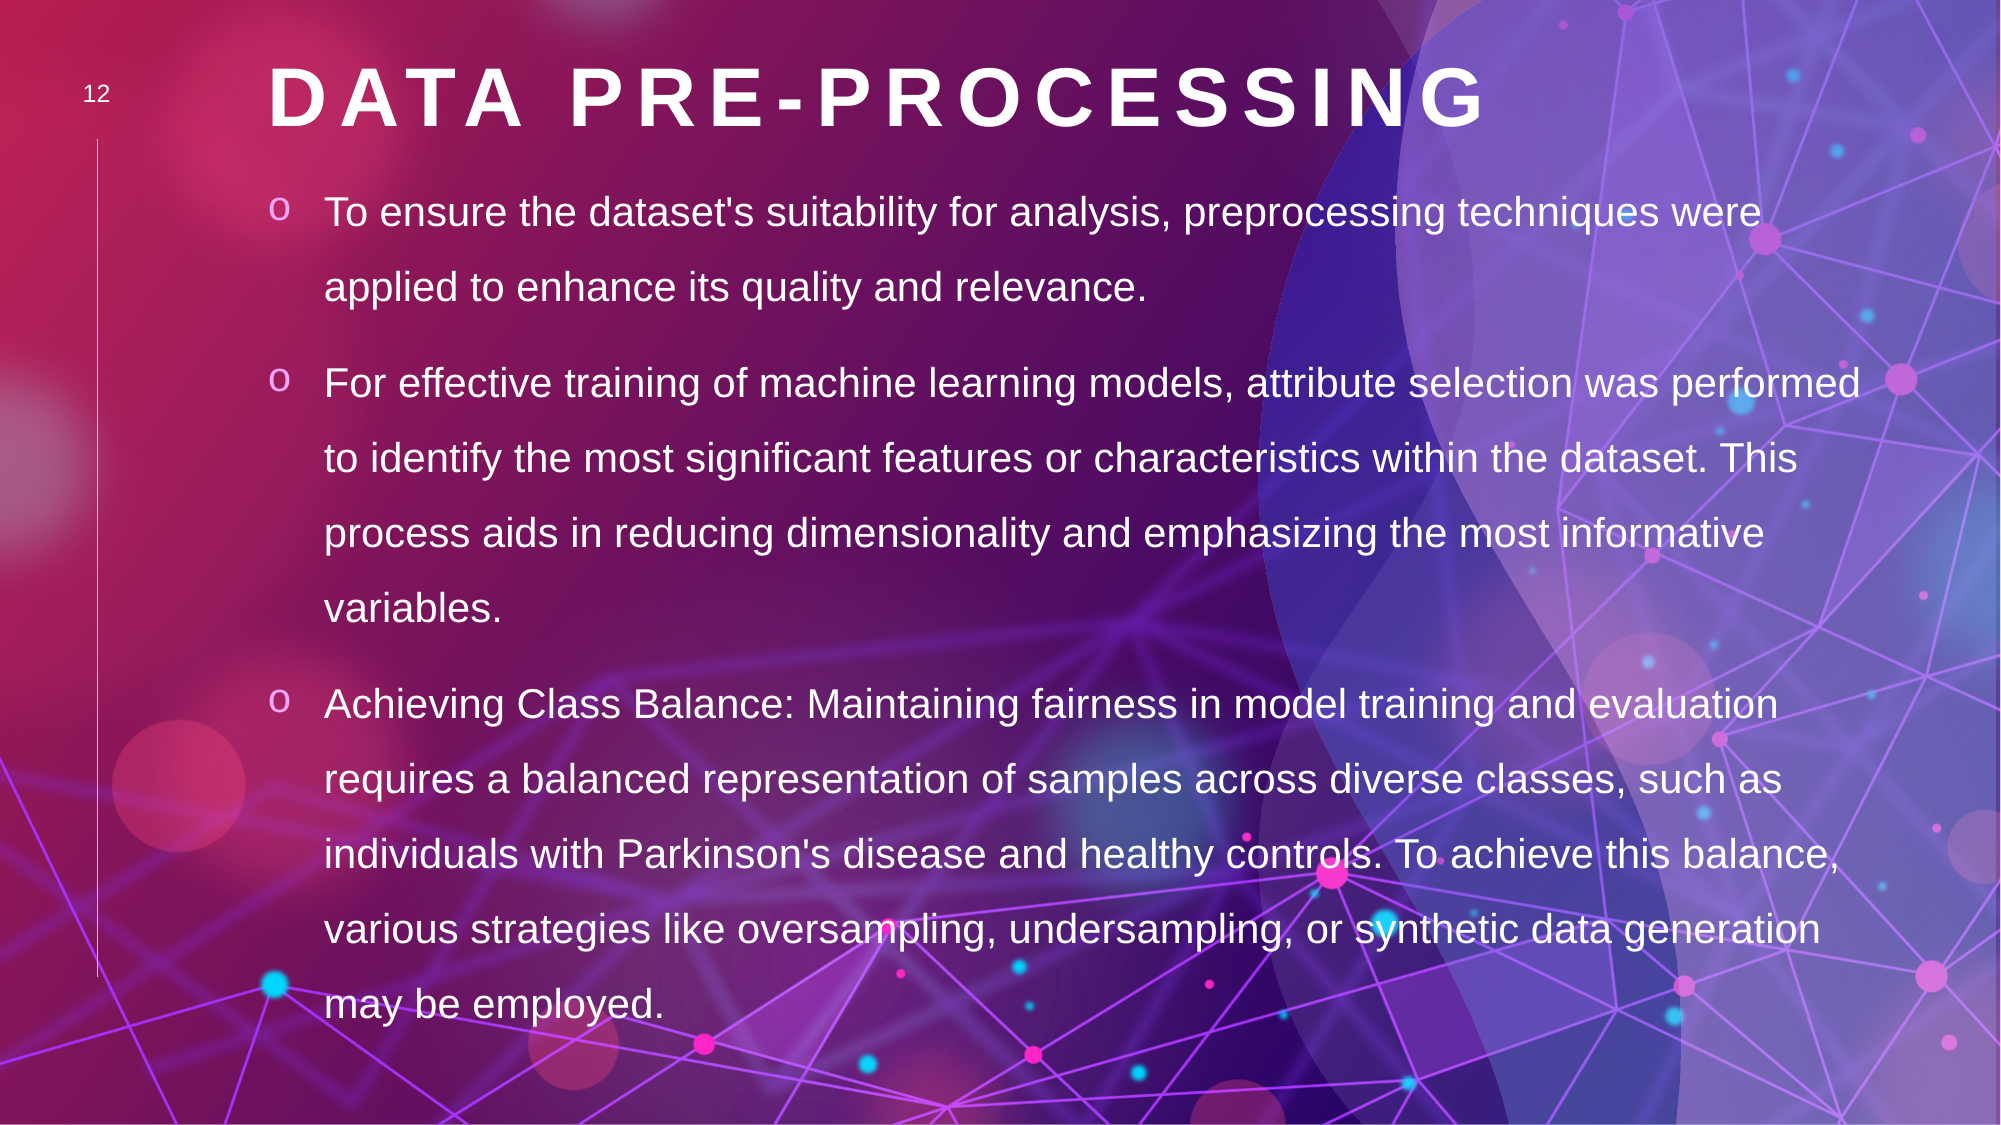

# Data pre-processing
12
To ensure the dataset's suitability for analysis, preprocessing techniques were applied to enhance its quality and relevance.
For effective training of machine learning models, attribute selection was performed to identify the most significant features or characteristics within the dataset. This process aids in reducing dimensionality and emphasizing the most informative variables.
Achieving Class Balance: Maintaining fairness in model training and evaluation requires a balanced representation of samples across diverse classes, such as individuals with Parkinson's disease and healthy controls. To achieve this balance, various strategies like oversampling, undersampling, or synthetic data generation may be employed.